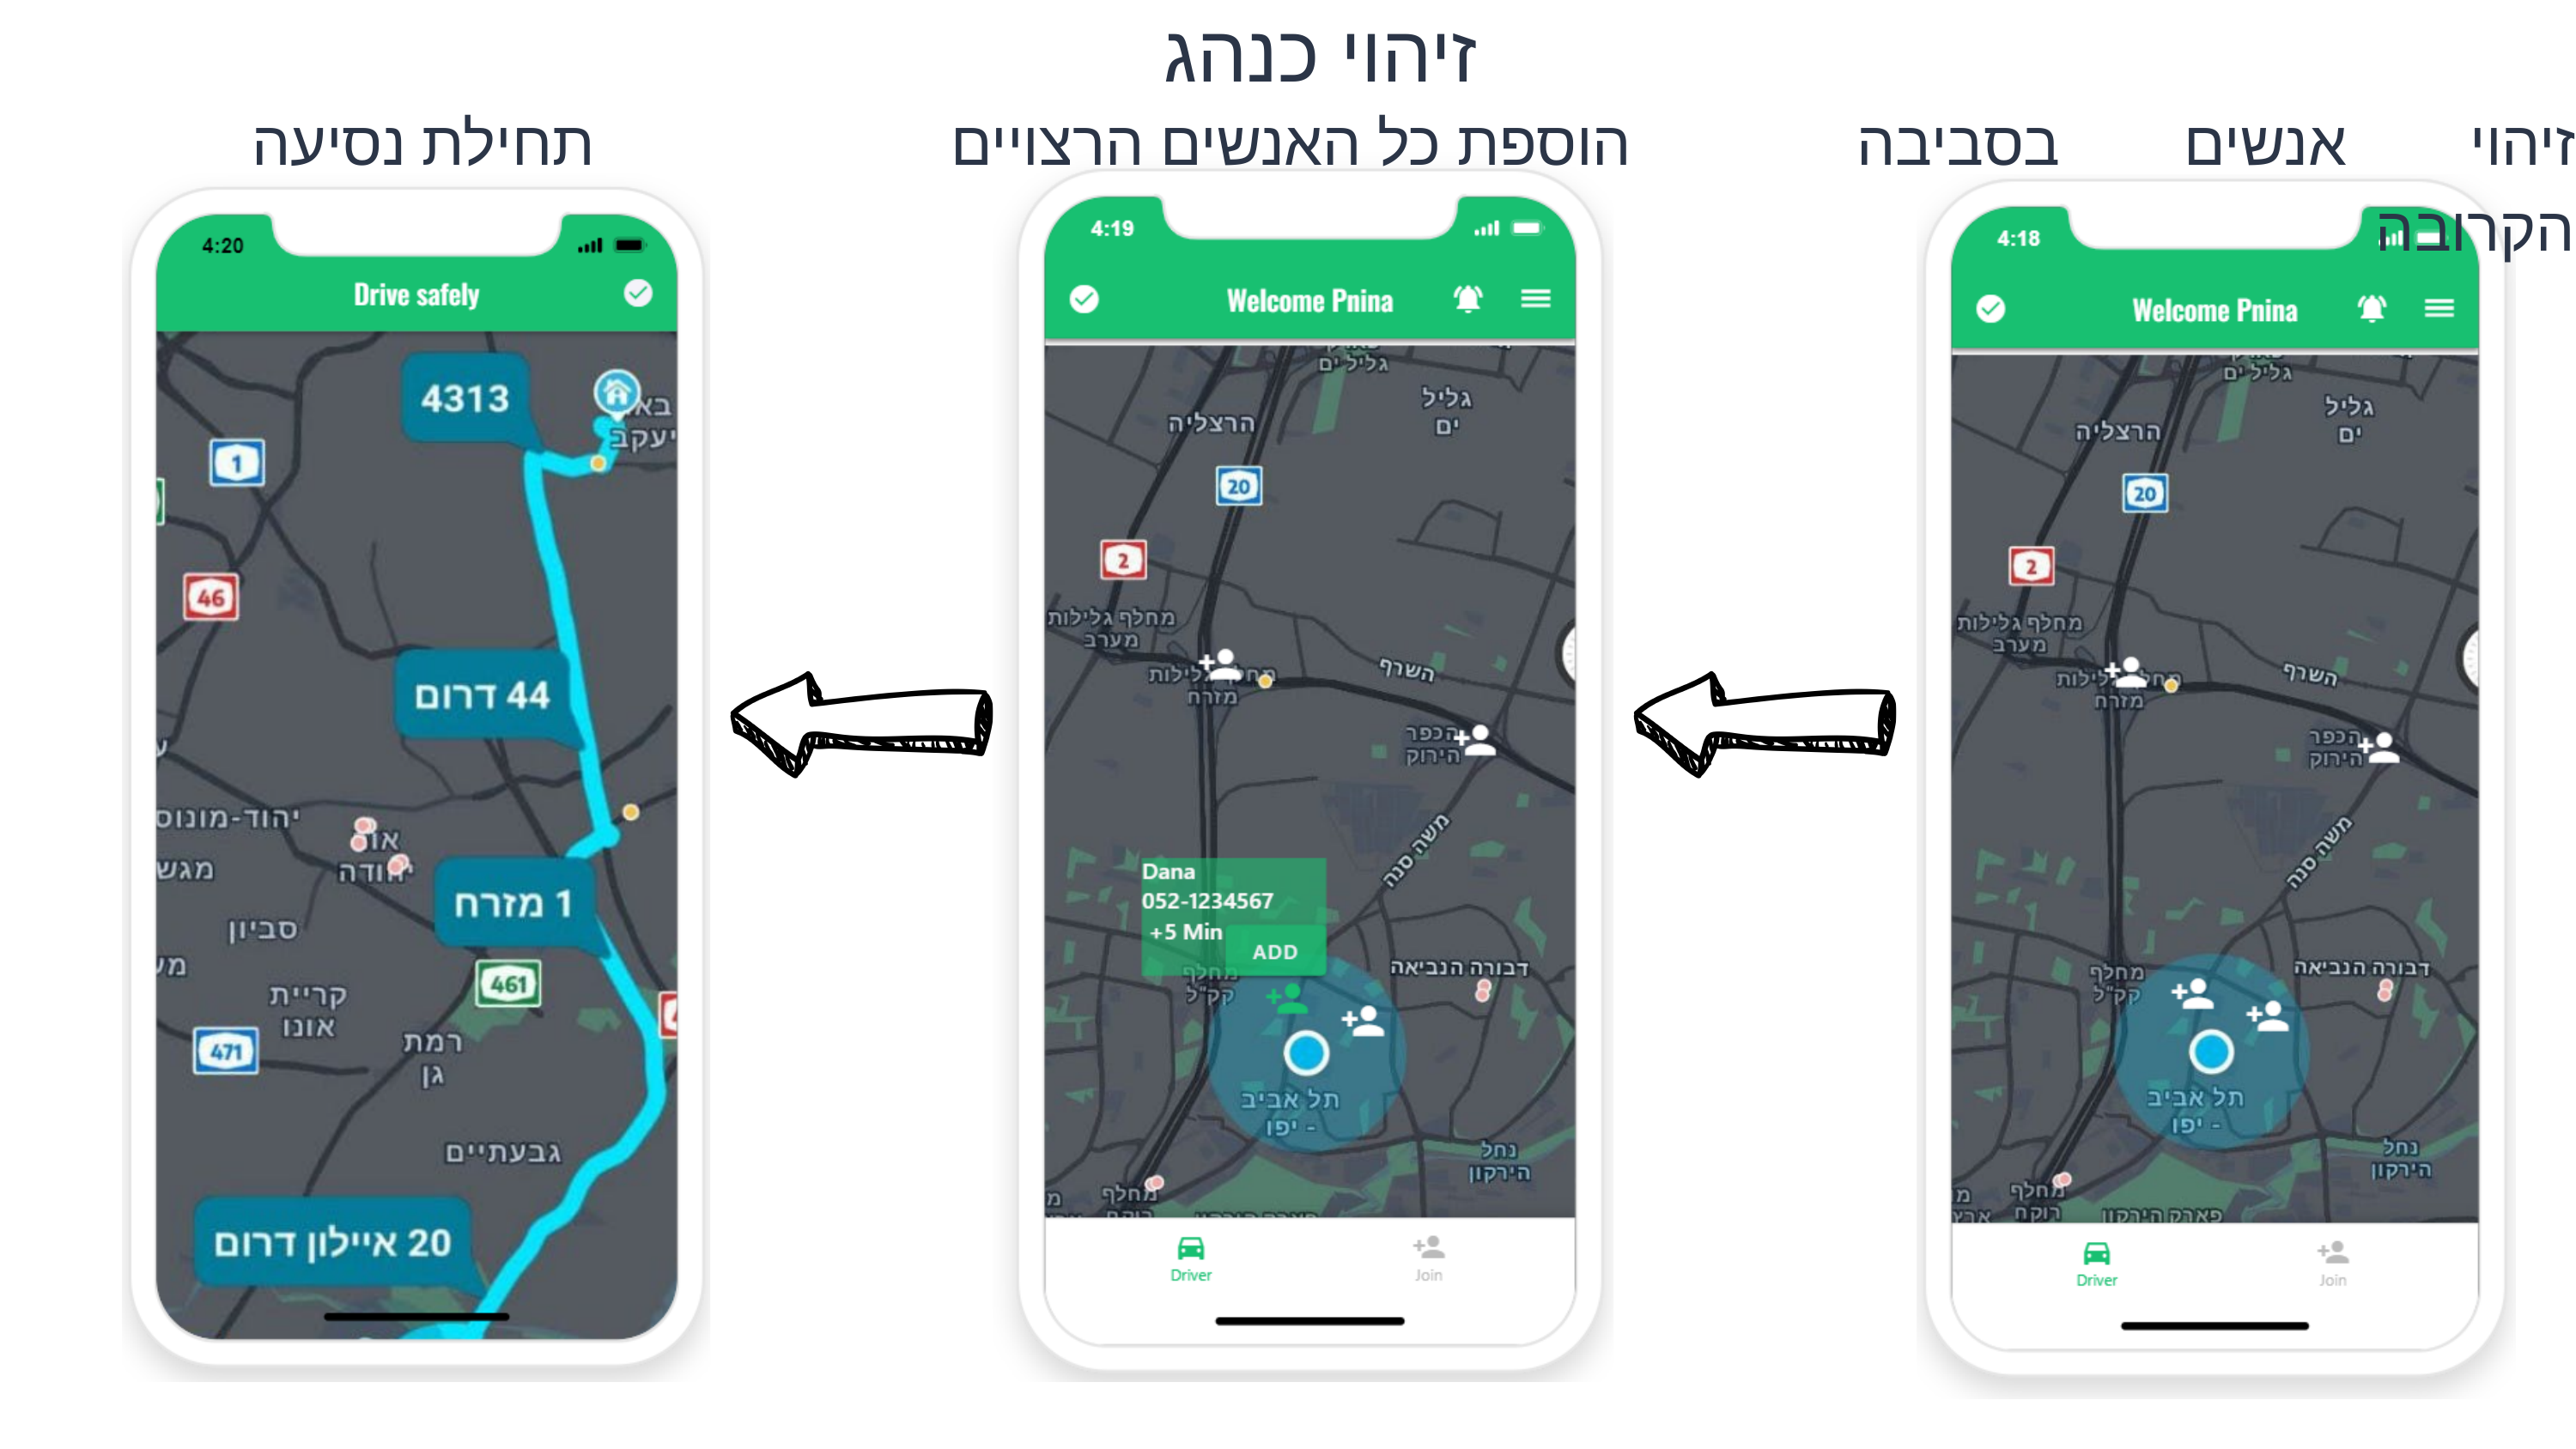

זיהוי כנהג
תחילת נסיעה
הוספת כל האנשים הרצויים
זיהוי אנשים בסביבה הקרובה